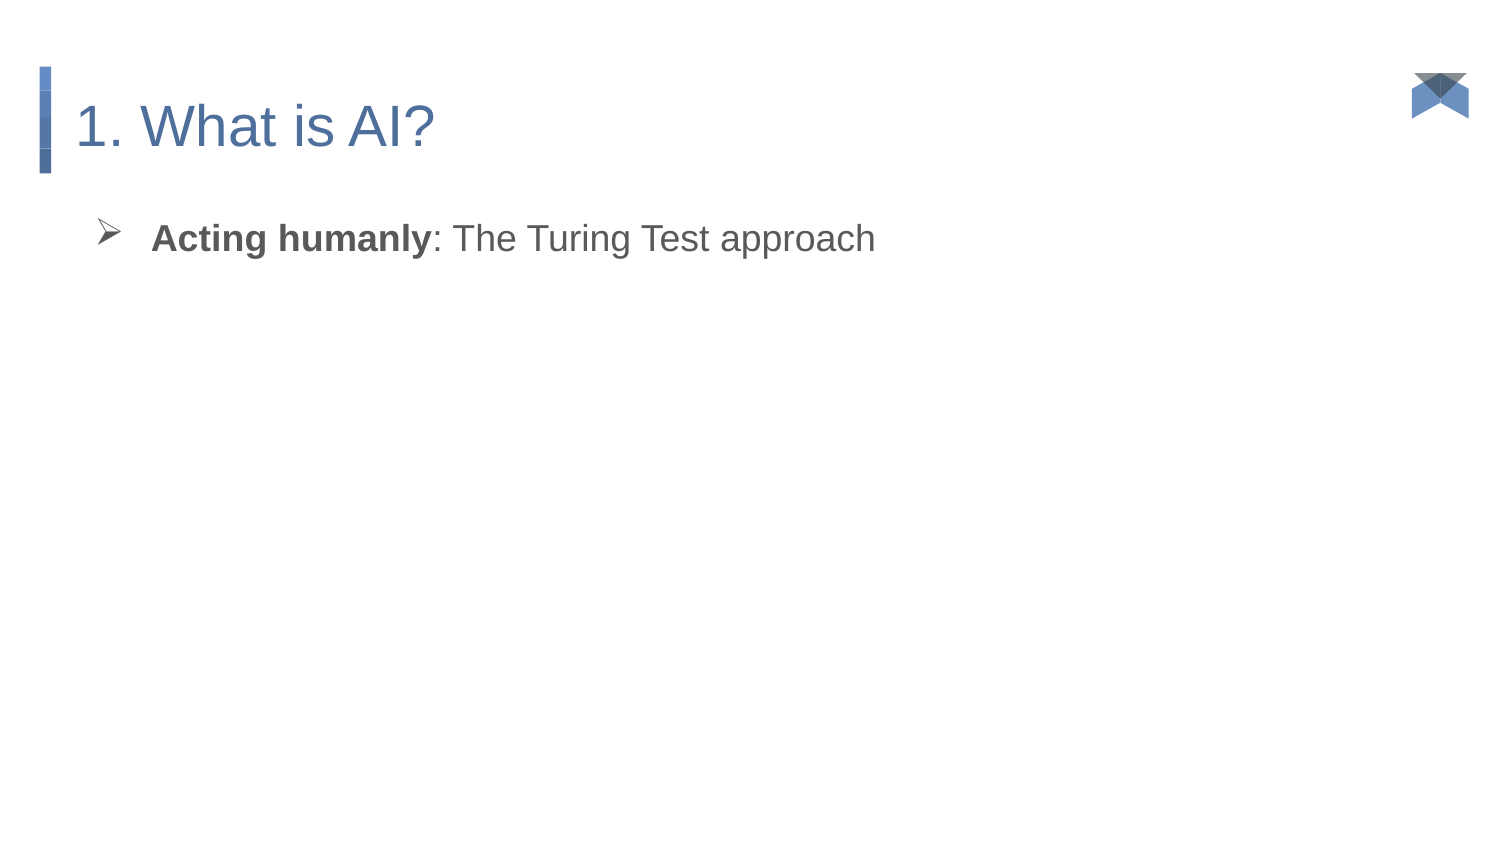

# 1. What is AI?
Acting humanly: The Turing Test approach